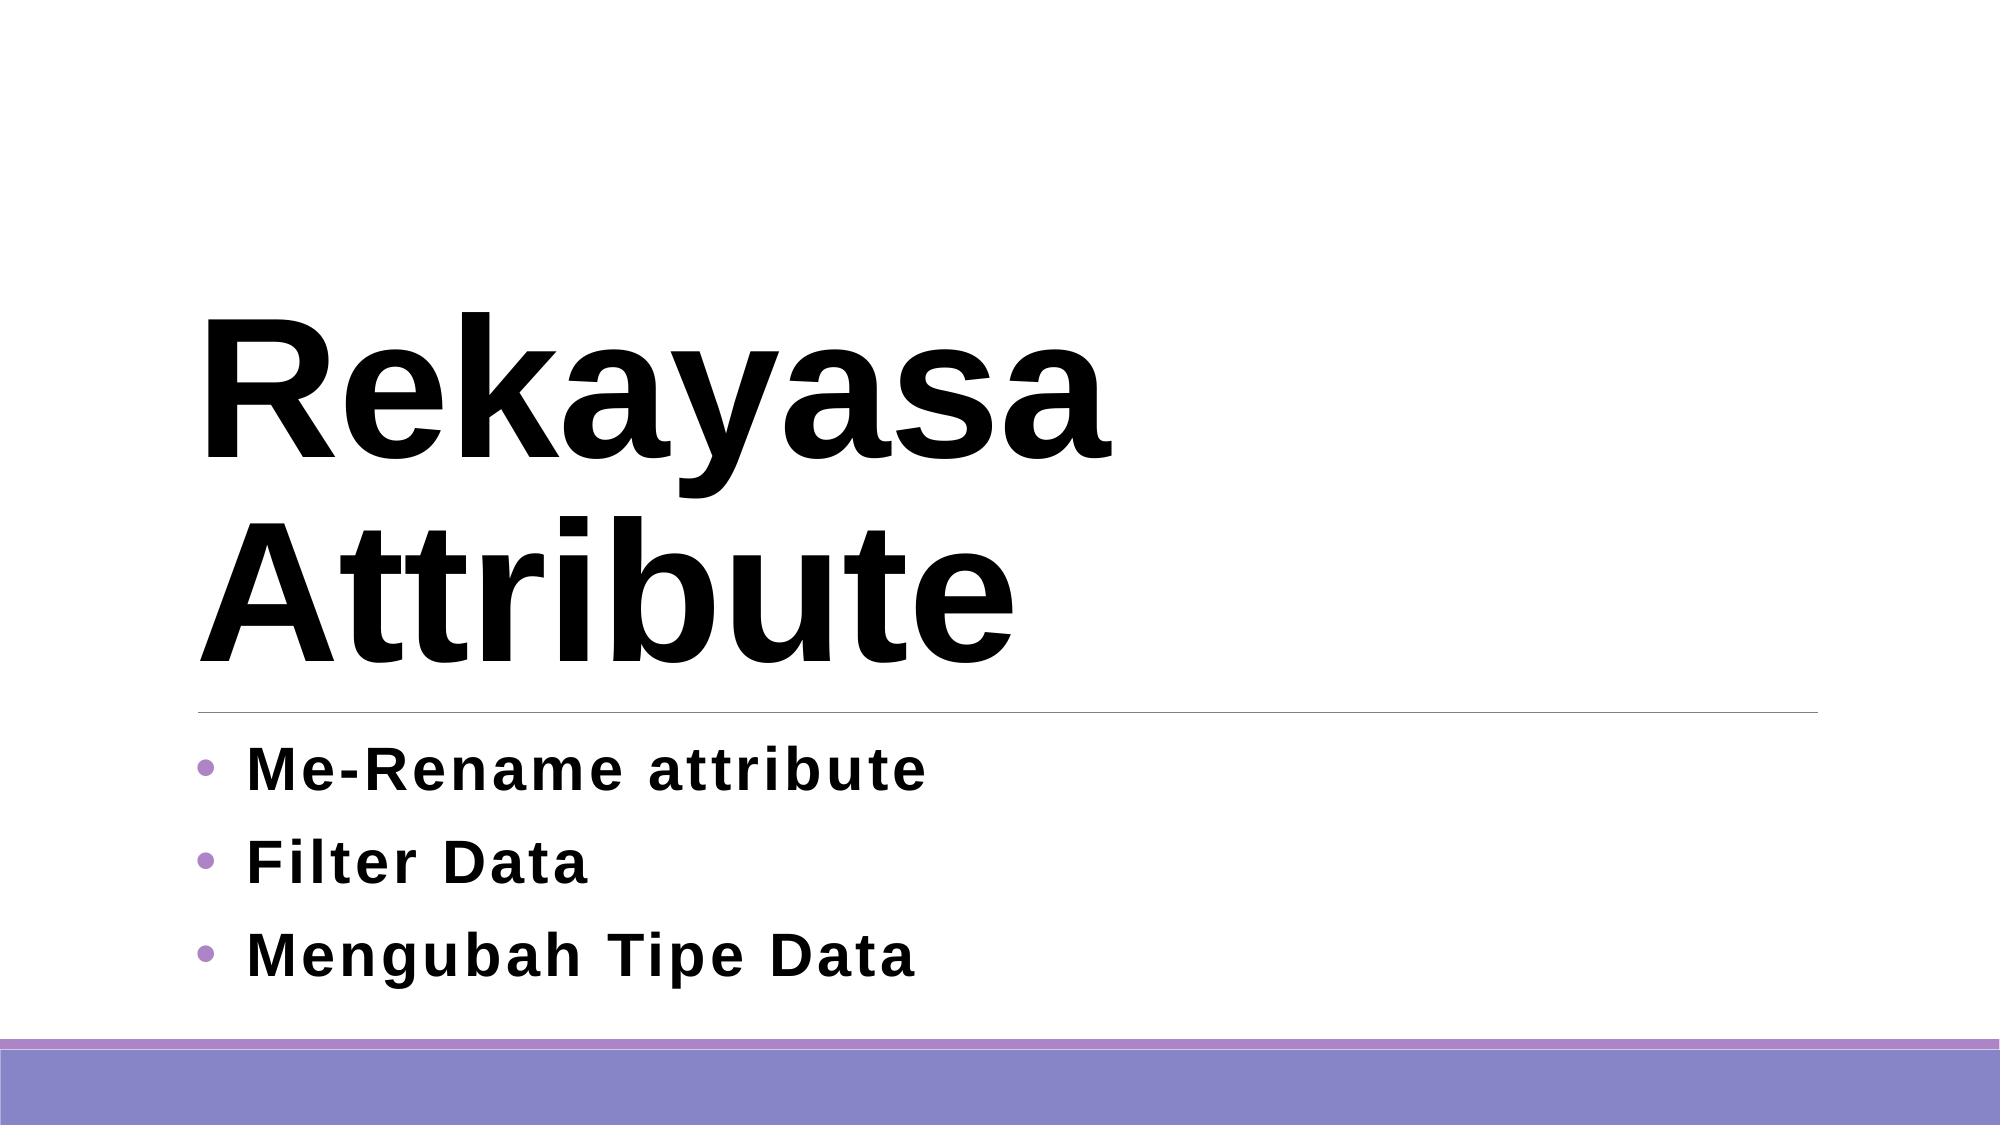

# Rekayasa Attribute
Me-Rename attribute
Filter Data
Mengubah Tipe Data